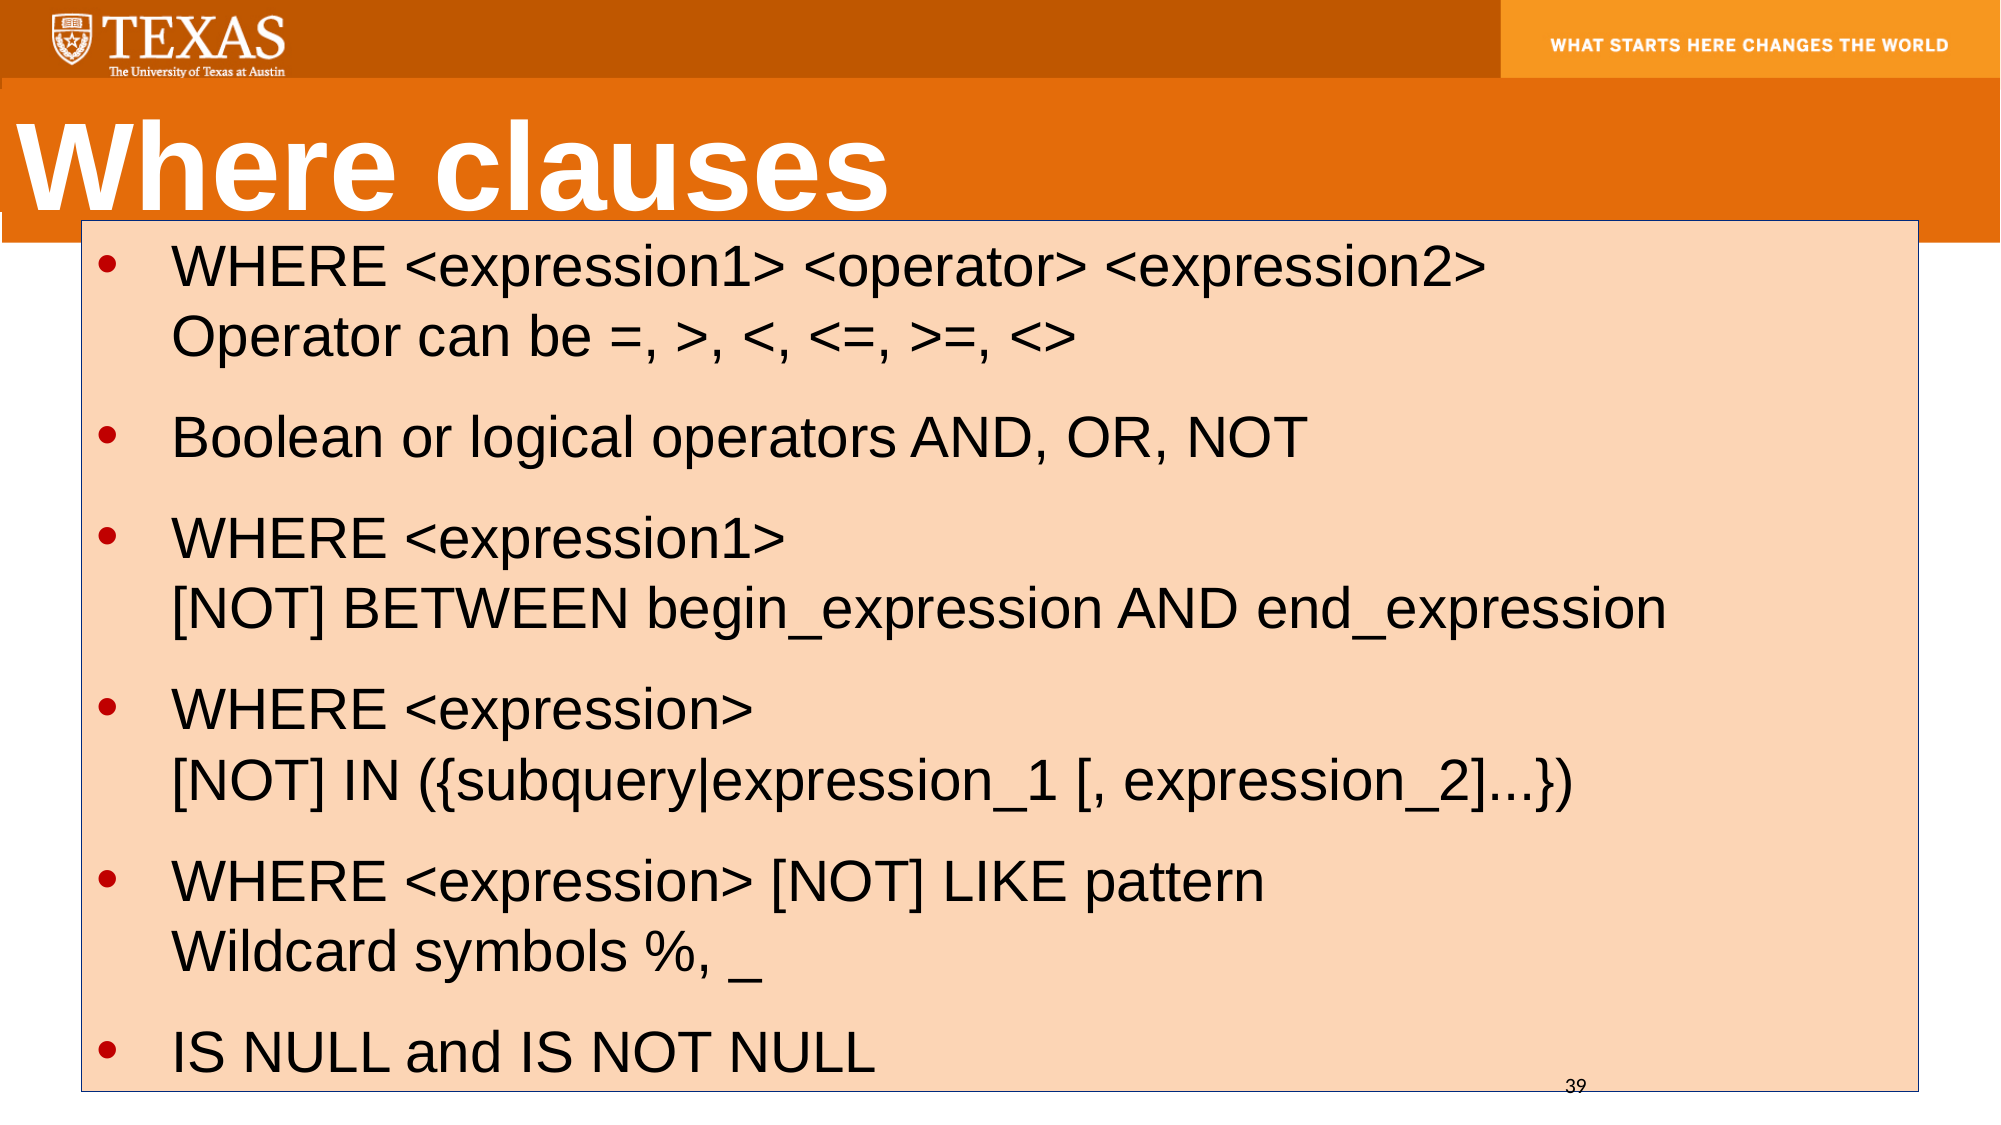

Where clauses

WHERE <expression1> <operator> <expression2>
Operator can be =, >, <, <=, >=, <>
Boolean or logical operators AND, OR, NOT
WHERE <expression1>
[NOT] BETWEEN begin_expression AND end_expression
WHERE <expression>
[NOT] IN ({subquery|expression_1 [, expression_2]...})
WHERE <expression> [NOT] LIKE pattern
Wildcard symbols %, _
IS NULL and IS NOT NULL
39